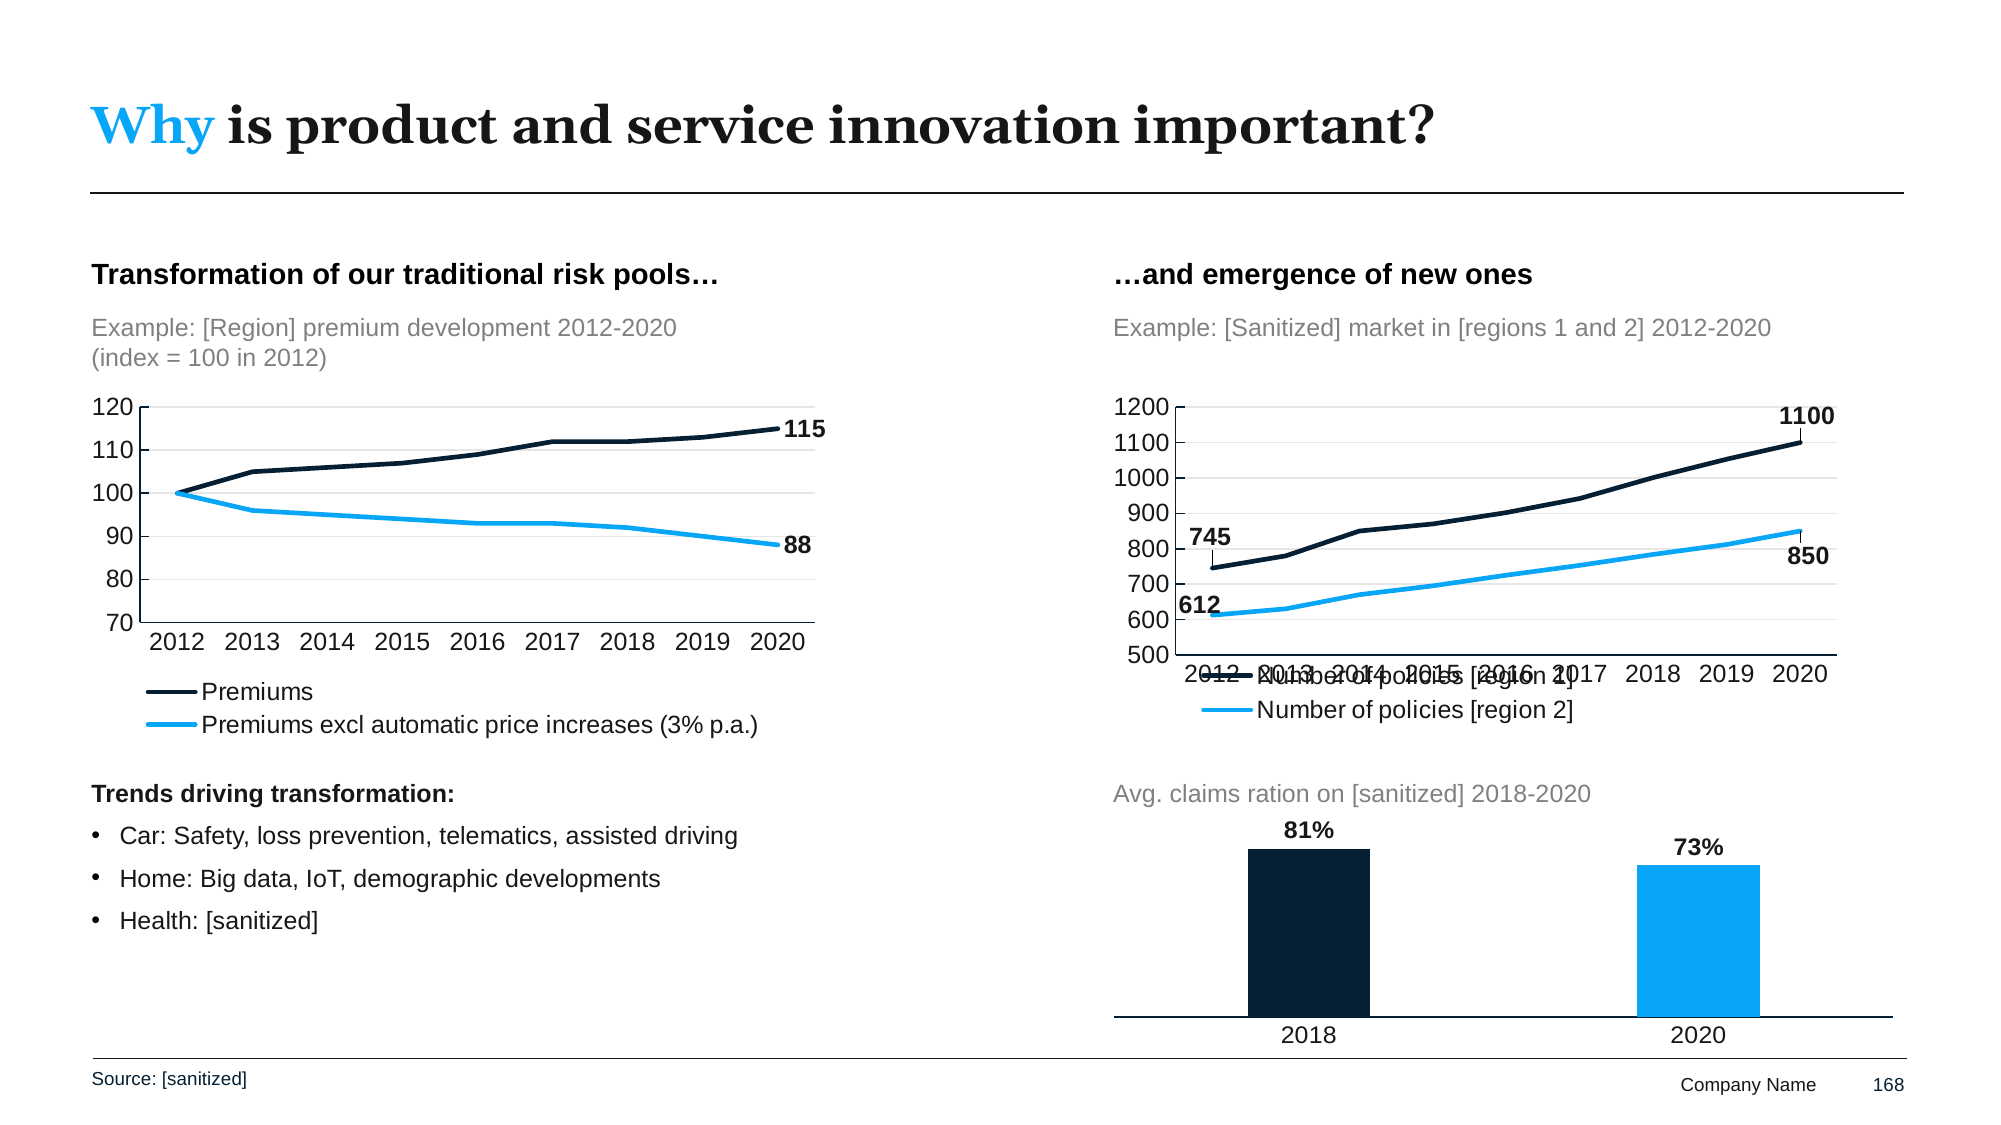

# Why is product and service innovation important?
Transformation of our traditional risk pools…
…and emergence of new ones
Example: [Region] premium development 2012-2020
(index = 100 in 2012)
Example: [Sanitized] market in [regions 1 and 2] 2012-2020

### Chart

| Category | Premiums | Premiums excl automatic price increases (3% p.a.) |
|---|---|---|
| 2012 | 100.0 | 100.0 |
| 2013 | 105.0 | 96.0 |
| 2014 | 106.0 | 95.0 |
| 2015 | 107.0 | 94.0 |
| 2016 | 109.0 | 93.0 |
| 2017 | 112.0 | 93.0 |
| 2018 | 112.0 | 92.0 |
| 2019 | 113.0 | 90.0 |
| 2020 | 115.0 | 88.0 |

### Chart

| Category | Number of policies [region 1] | Number of policies [region 2] |
|---|---|---|
| 2012 | 745.0 | 612.0 |
| 2013 | 780.0 | 630.0 |
| 2014 | 850.0 | 670.0 |
| 2015 | 870.0 | 695.0 |
| 2016 | 902.0 | 725.0 |
| 2017 | 942.0 | 753.0 |
| 2018 | 1001.0 | 784.0 |
| 2019 | 1053.0 | 812.0 |
| 2020 | 1100.0 | 850.0 |
Trends driving transformation:
Car: Safety, loss prevention, telematics, assisted driving
Home: Big data, IoT, demographic developments
Health: [sanitized]

Avg. claims ration on [sanitized] 2018-2020

### Chart

| Category | Series 1 |
|---|---|
| 2018 | 0.81 |
| 2020 | 0.73 |
Source: [sanitized]
168